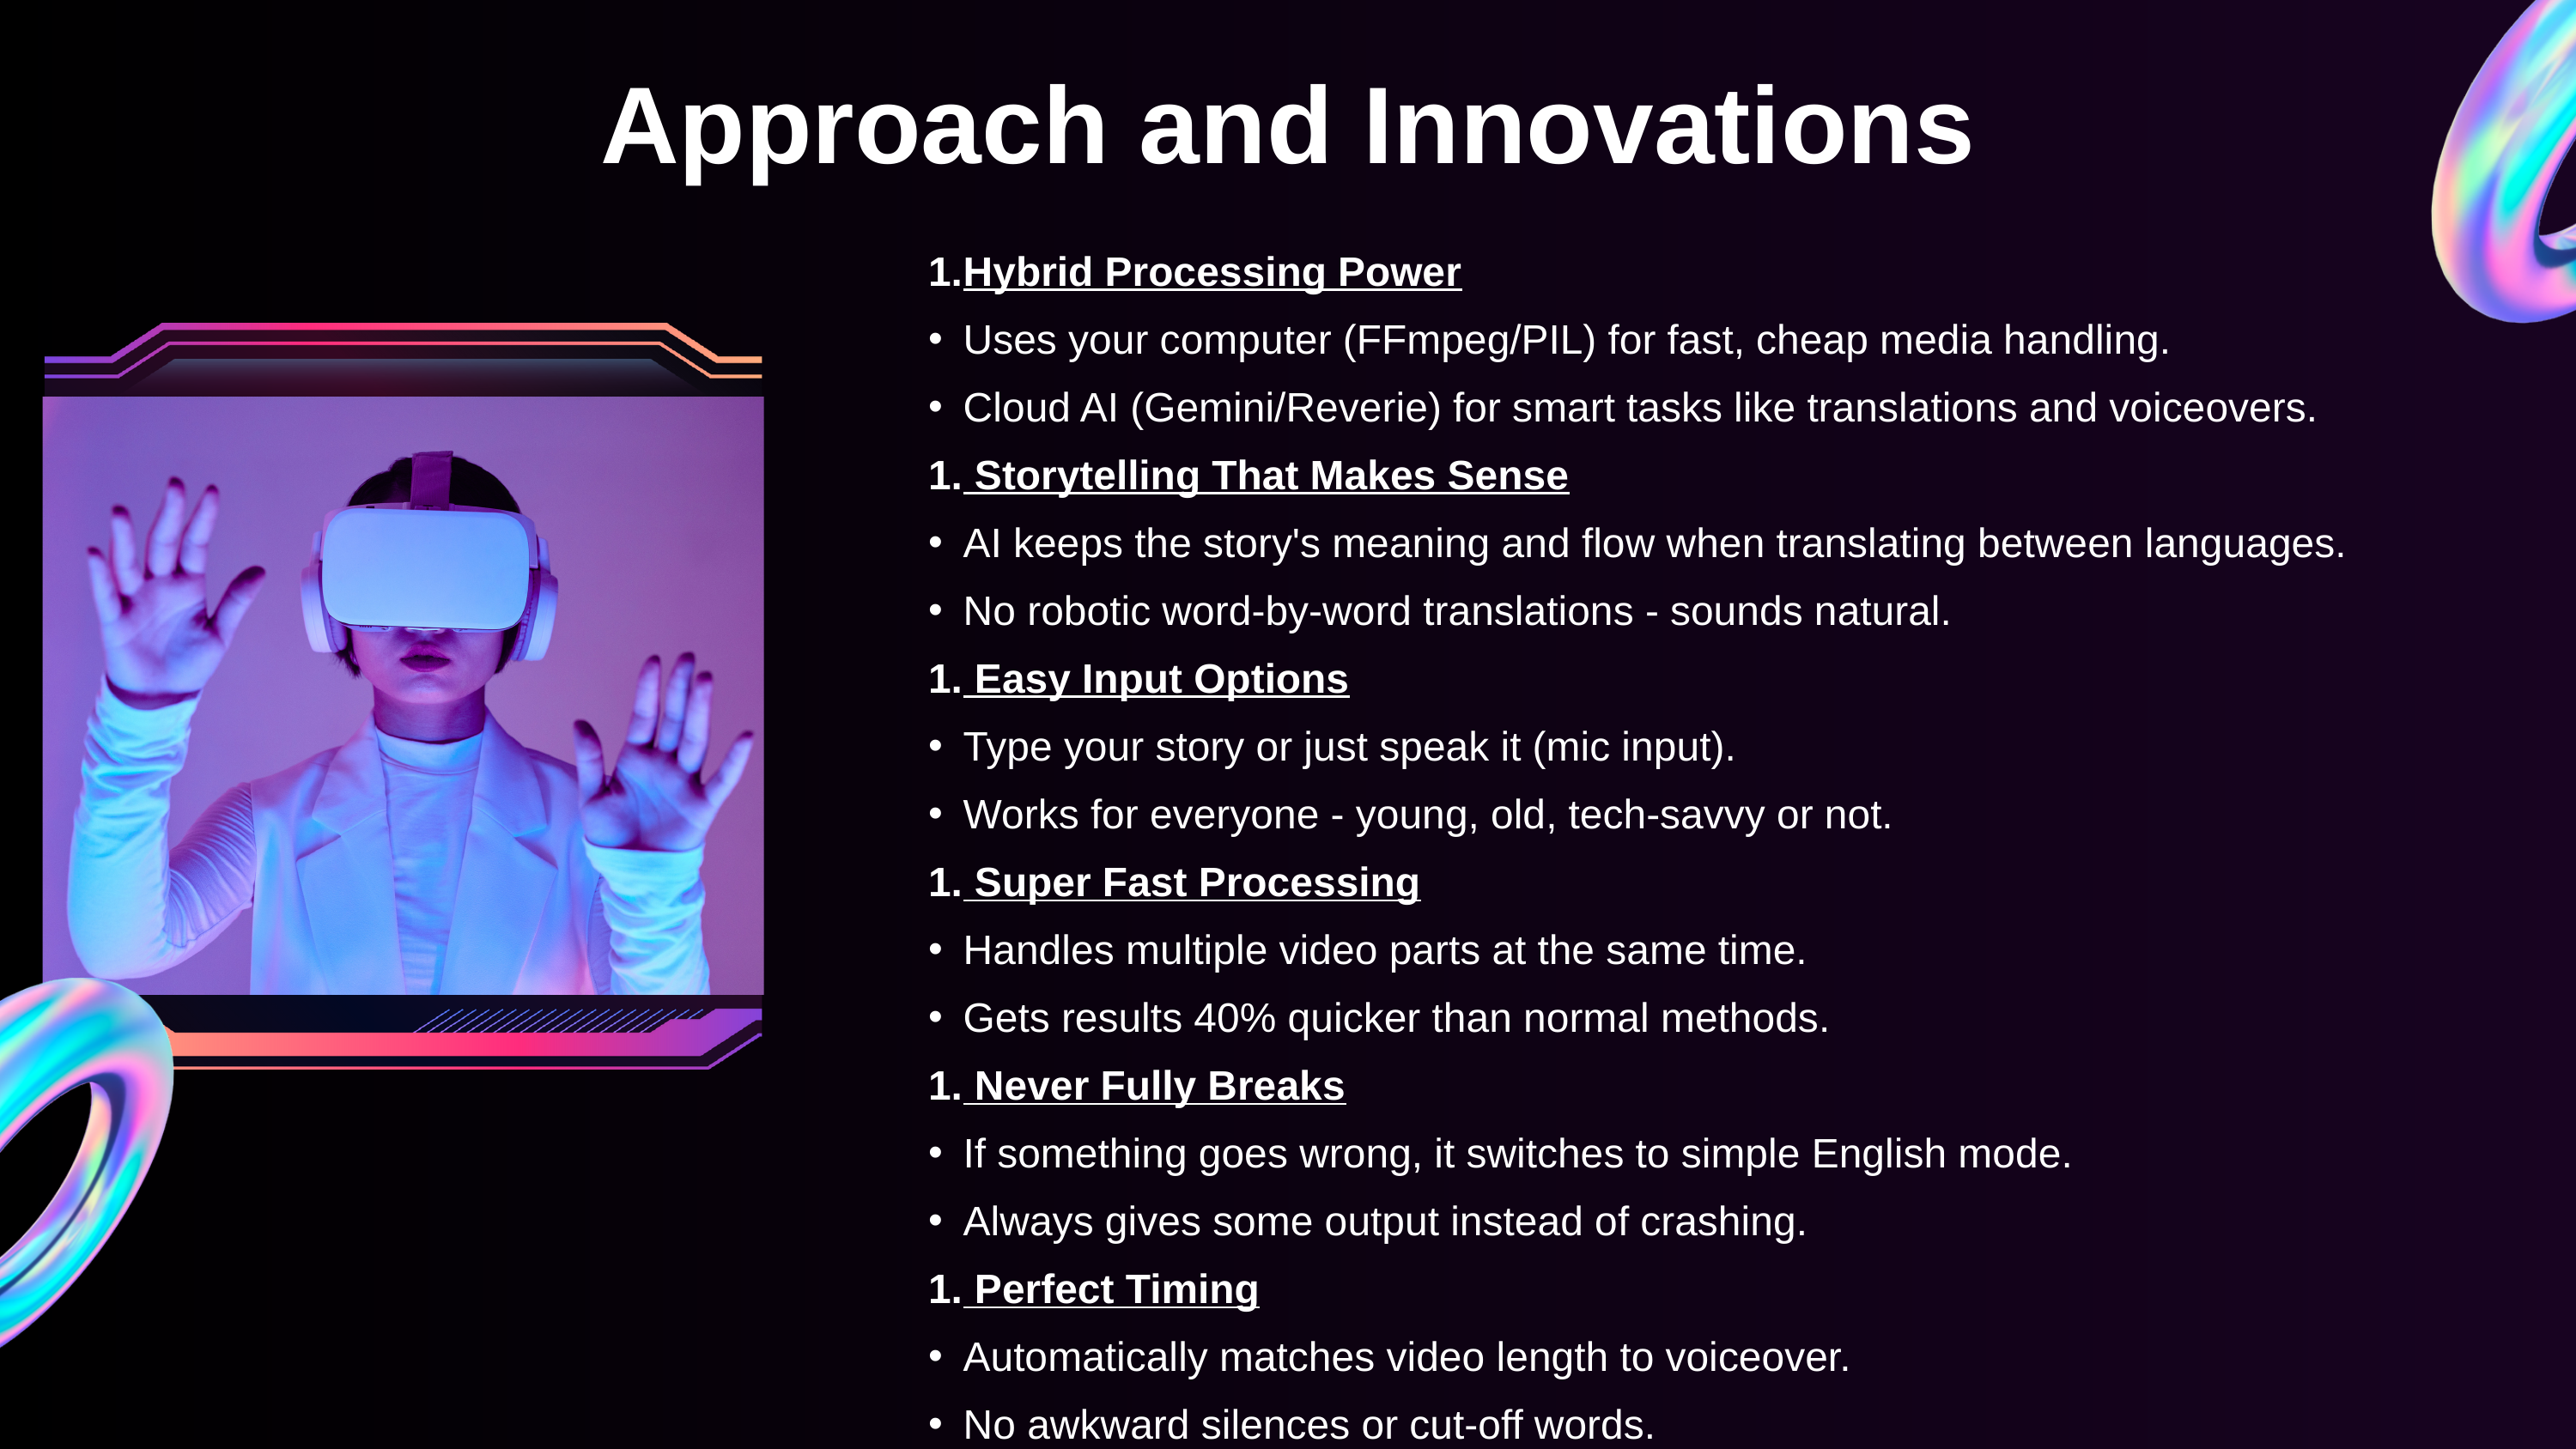

Approach and Innovations
Hybrid Processing Power
Uses your computer (FFmpeg/PIL) for fast, cheap media handling.
Cloud AI (Gemini/Reverie) for smart tasks like translations and voiceovers.
 Storytelling That Makes Sense
AI keeps the story's meaning and flow when translating between languages.
No robotic word-by-word translations - sounds natural.
 Easy Input Options
Type your story or just speak it (mic input).
Works for everyone - young, old, tech-savvy or not.
 Super Fast Processing
Handles multiple video parts at the same time.
Gets results 40% quicker than normal methods.
 Never Fully Breaks
If something goes wrong, it switches to simple English mode.
Always gives some output instead of crashing.
 Perfect Timing
Automatically matches video length to voiceover.
No awkward silences or cut-off words.